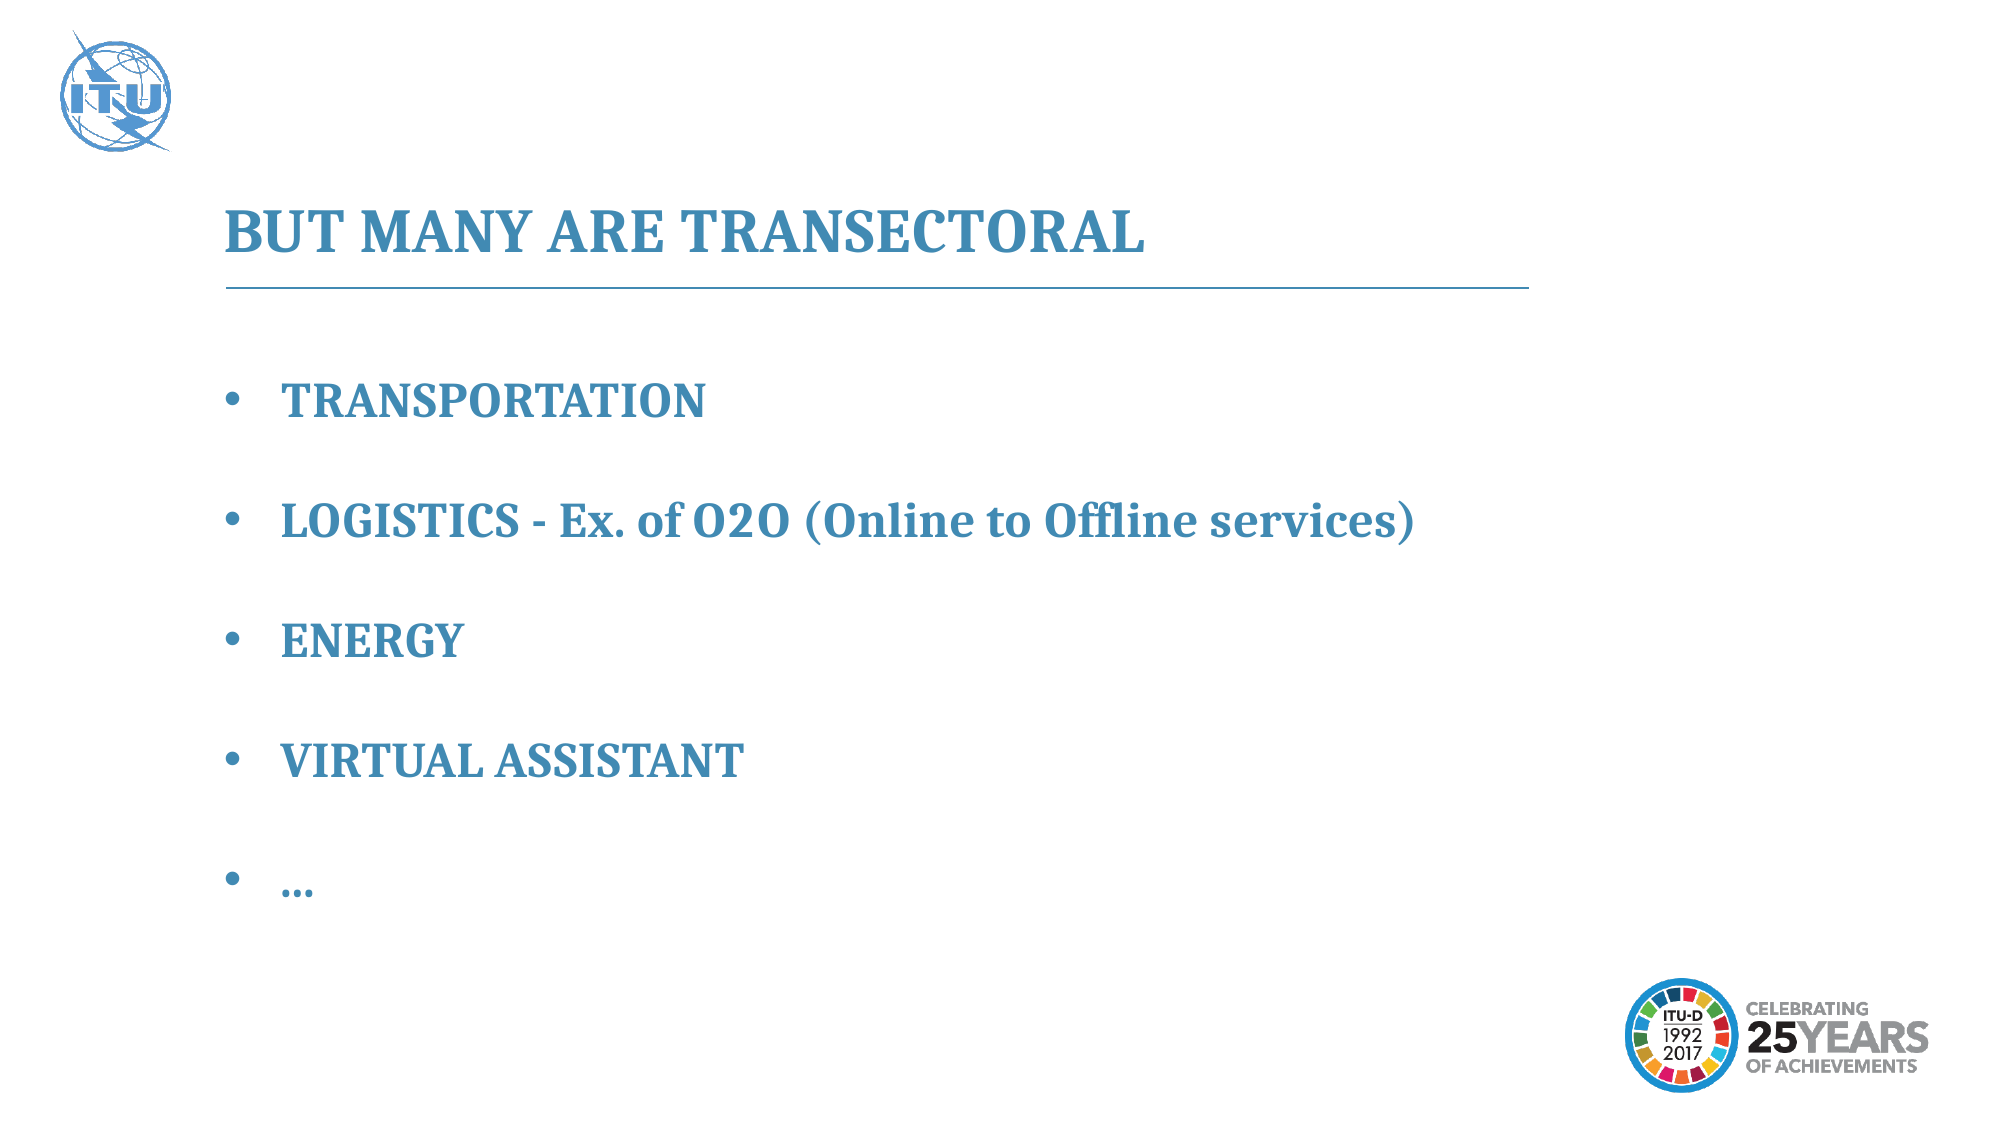

BUT MANY ARE TRANSECTORAL
TRANSPORTATION
LOGISTICS - Ex. of O2O (Online to Offline services)
ENERGY
VIRTUAL ASSISTANT
...